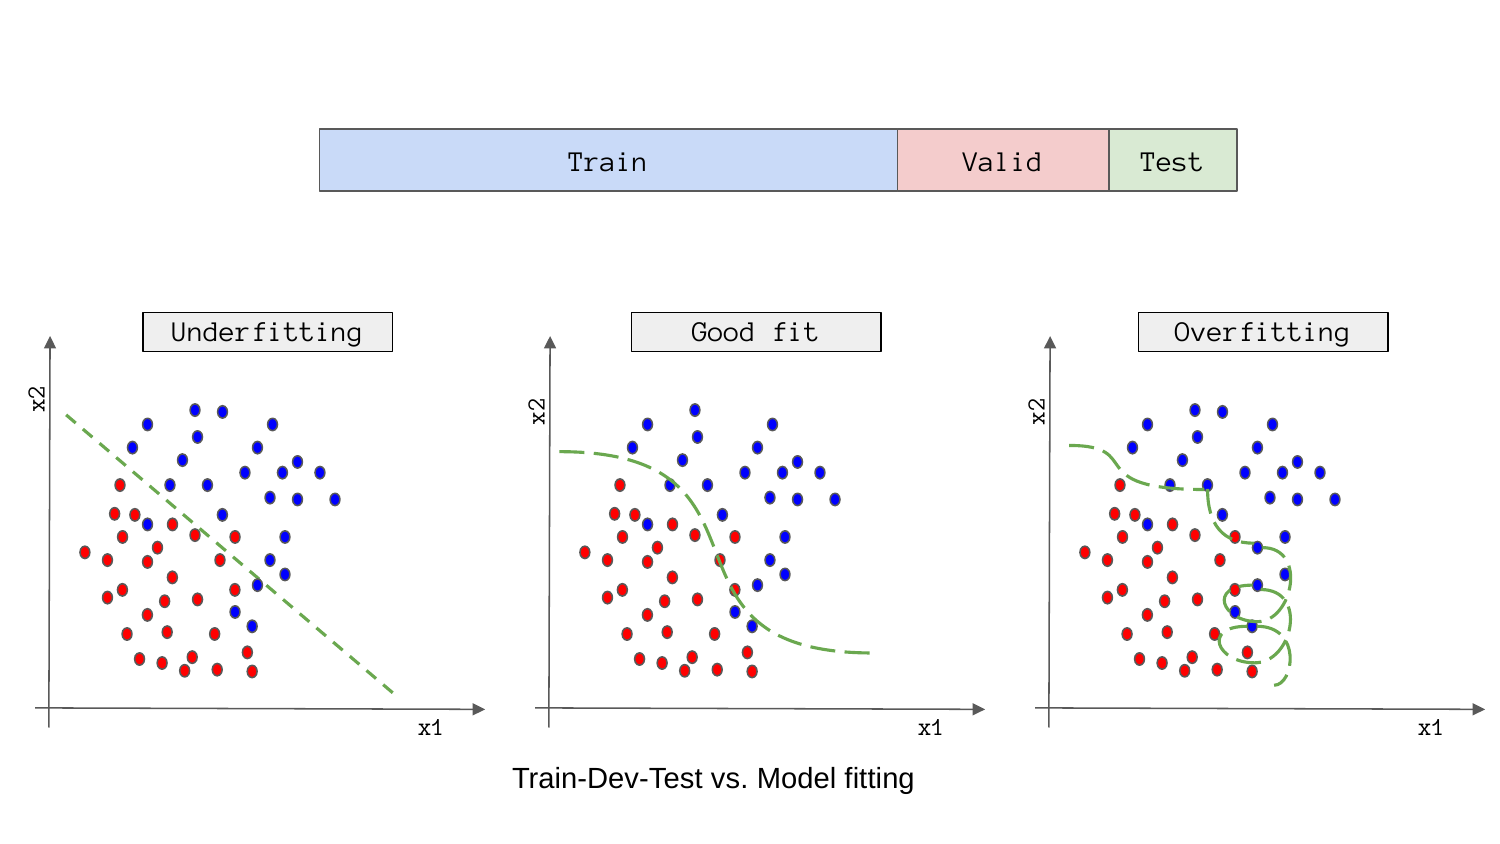

Train
Valid
Test
Underfitting
Good fit
Overfitting
x2

x1
x2

x1
x2

x1
Train-Dev-Test vs. Model fitting